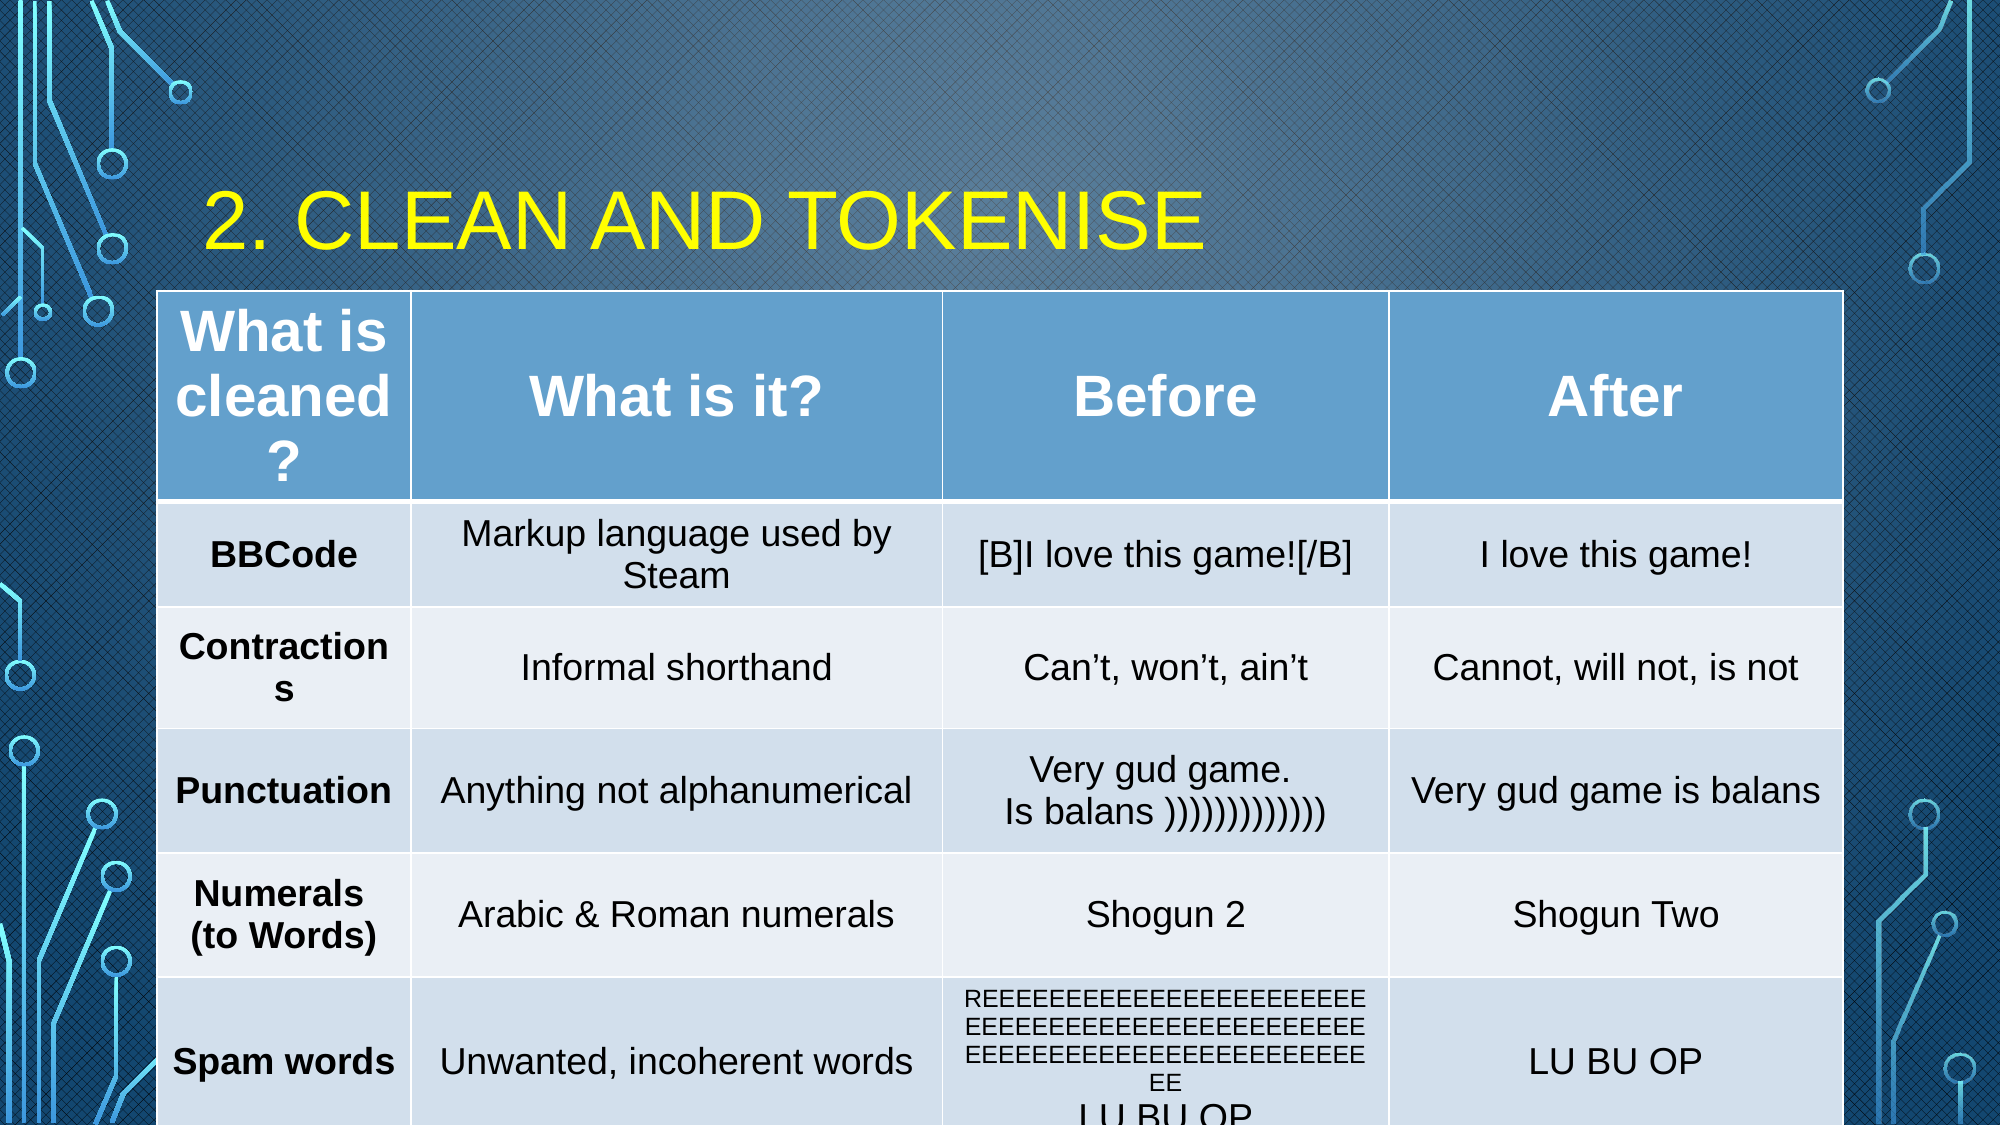

# 2. Clean and TokenisE
| What is cleaned? | What is it? | Before | After |
| --- | --- | --- | --- |
| BBCode | Markup language used by Steam | [B]I love this game![/B] | I love this game! |
| Contractions | Informal shorthand | Can’t, won’t, ain’t | Cannot, will not, is not |
| Punctuation | Anything not alphanumerical | Very gud game. Is balans ))))))))))))) | Very gud game is balans |
| Numerals (to Words) | Arabic & Roman numerals | Shogun 2 | Shogun Two |
| Spam words | Unwanted, incoherent words | REEEEEEEEEEEEEEEEEEEEEEEEEEEEEEEEEEEEEEEEEEEEEEEEEEEEEEEEEEEEEEEEEEEEEEEEE LU BU OP | LU BU OP |